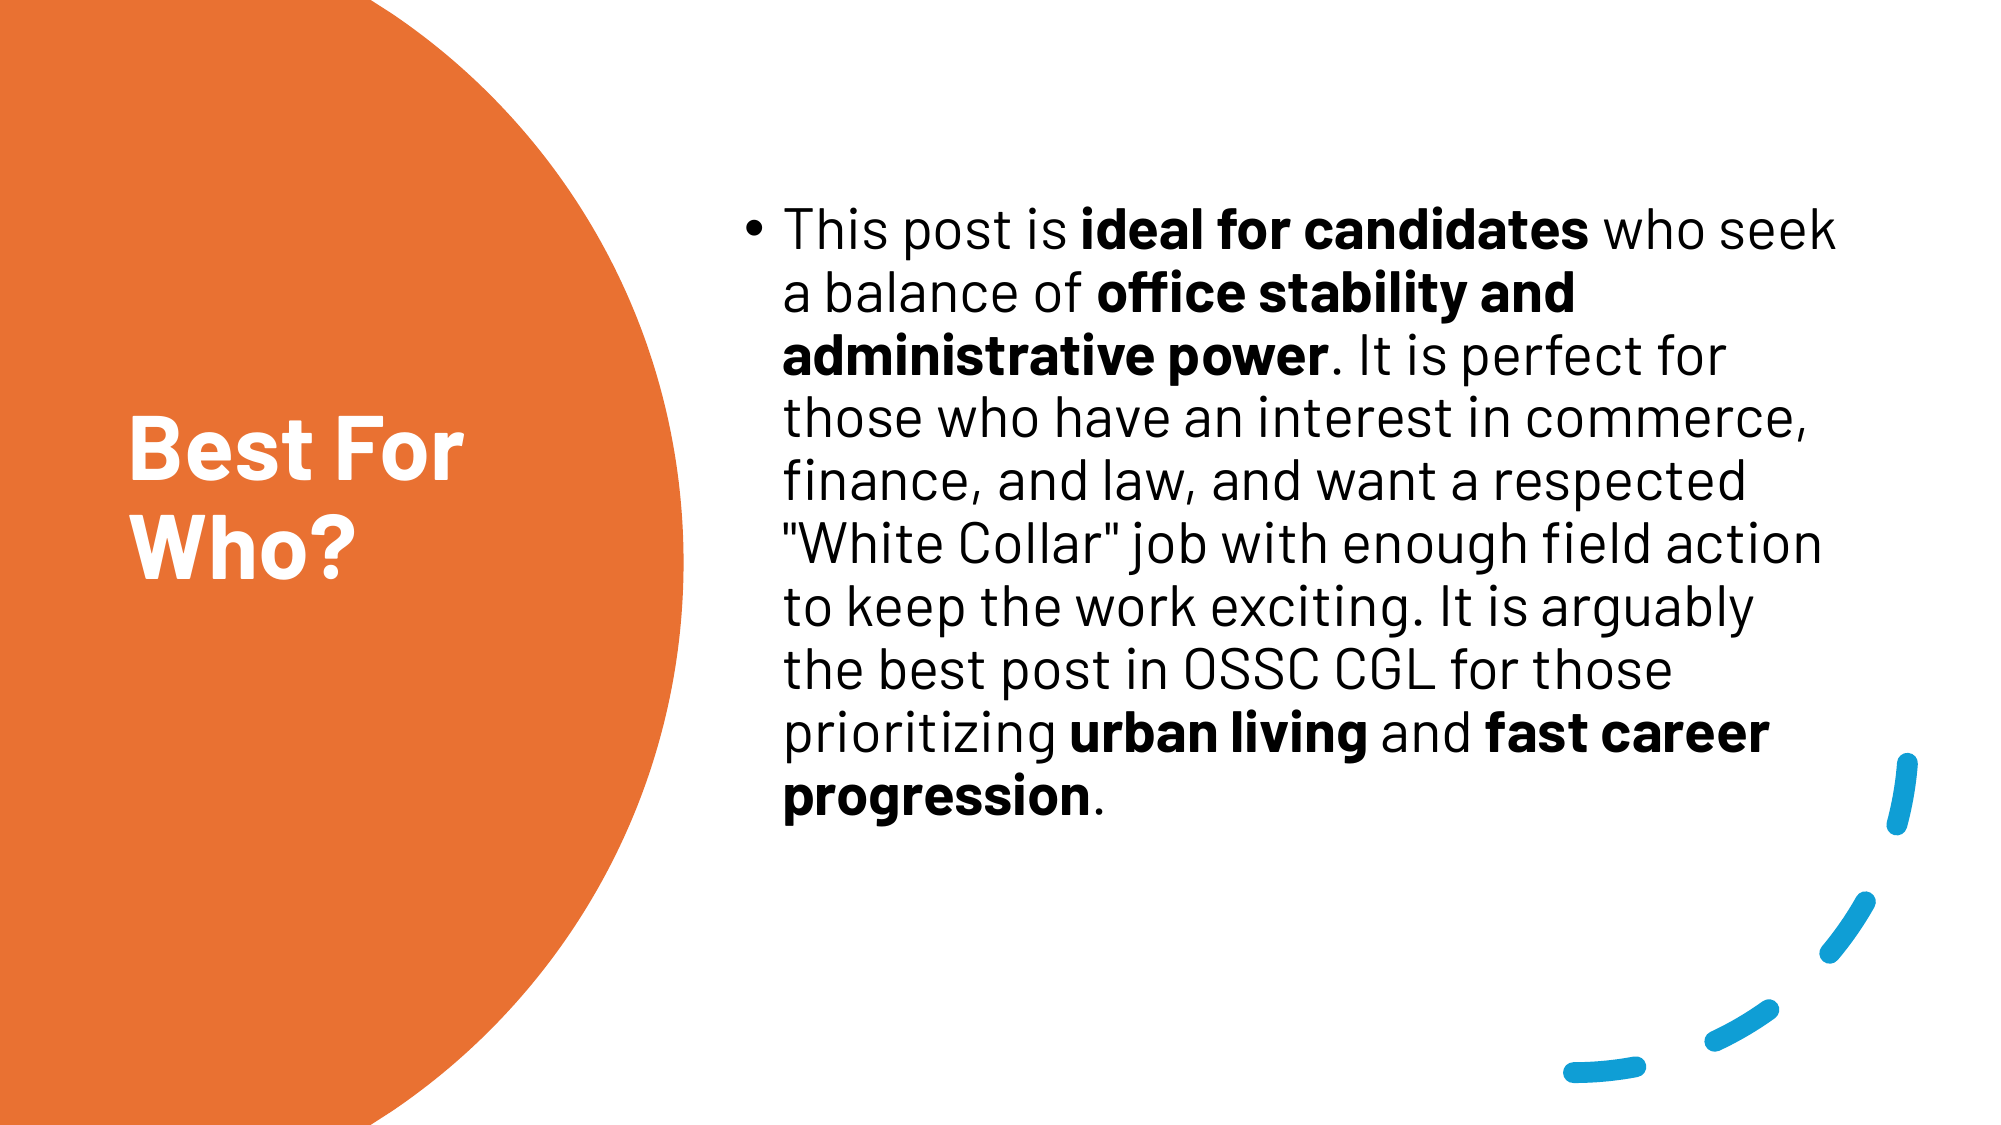

This post is ideal for candidates who seek a balance of office stability and administrative power. It is perfect for those who have an interest in commerce, finance, and law, and want a respected "White Collar" job with enough field action to keep the work exciting. It is arguably the best post in OSSC CGL for those prioritizing urban living and fast career progression.

# Best For Who?